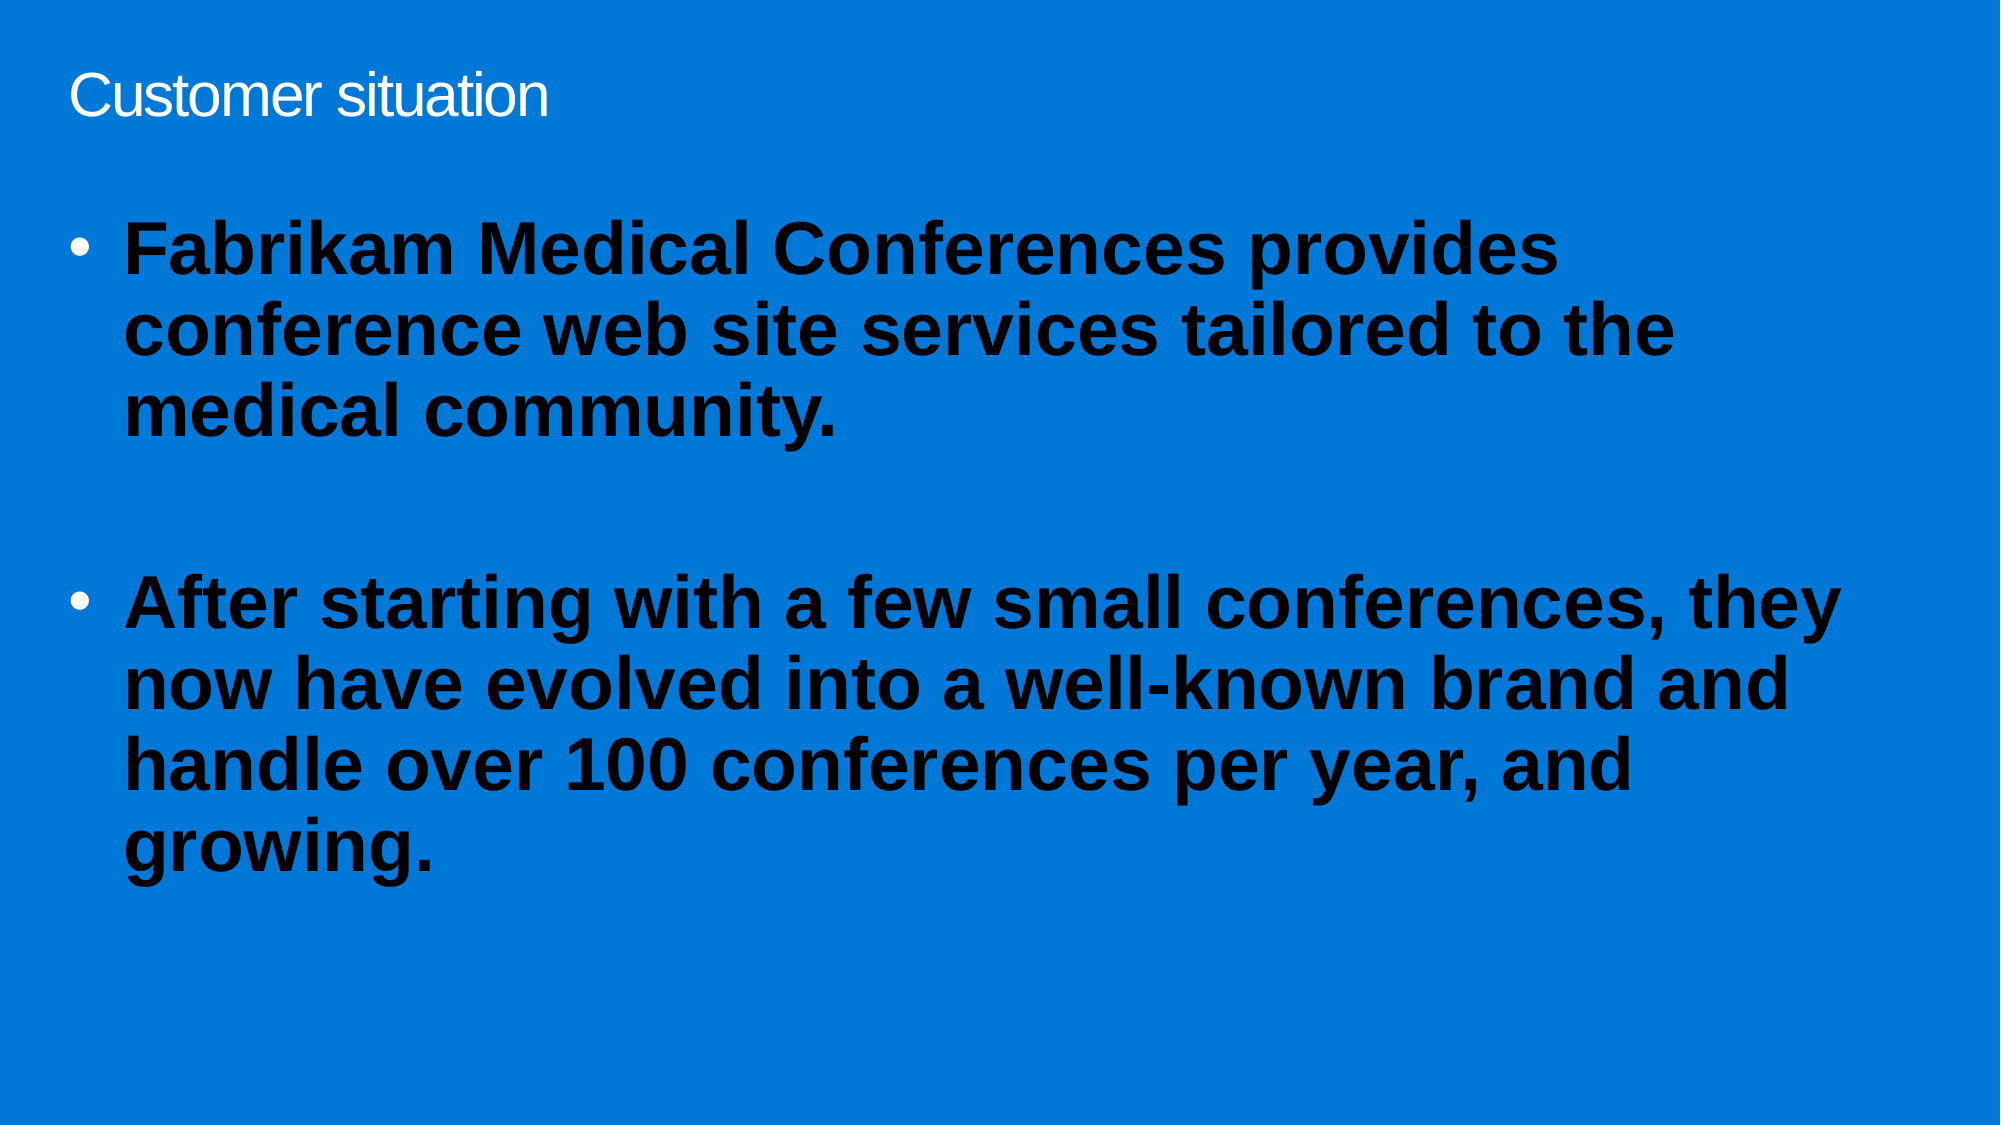

# Customer situation
Fabrikam Medical Conferences provides conference web site services tailored to the medical community.

After starting with a few small conferences, they now have evolved into a well-known brand and handle over 100 conferences per year, and growing.